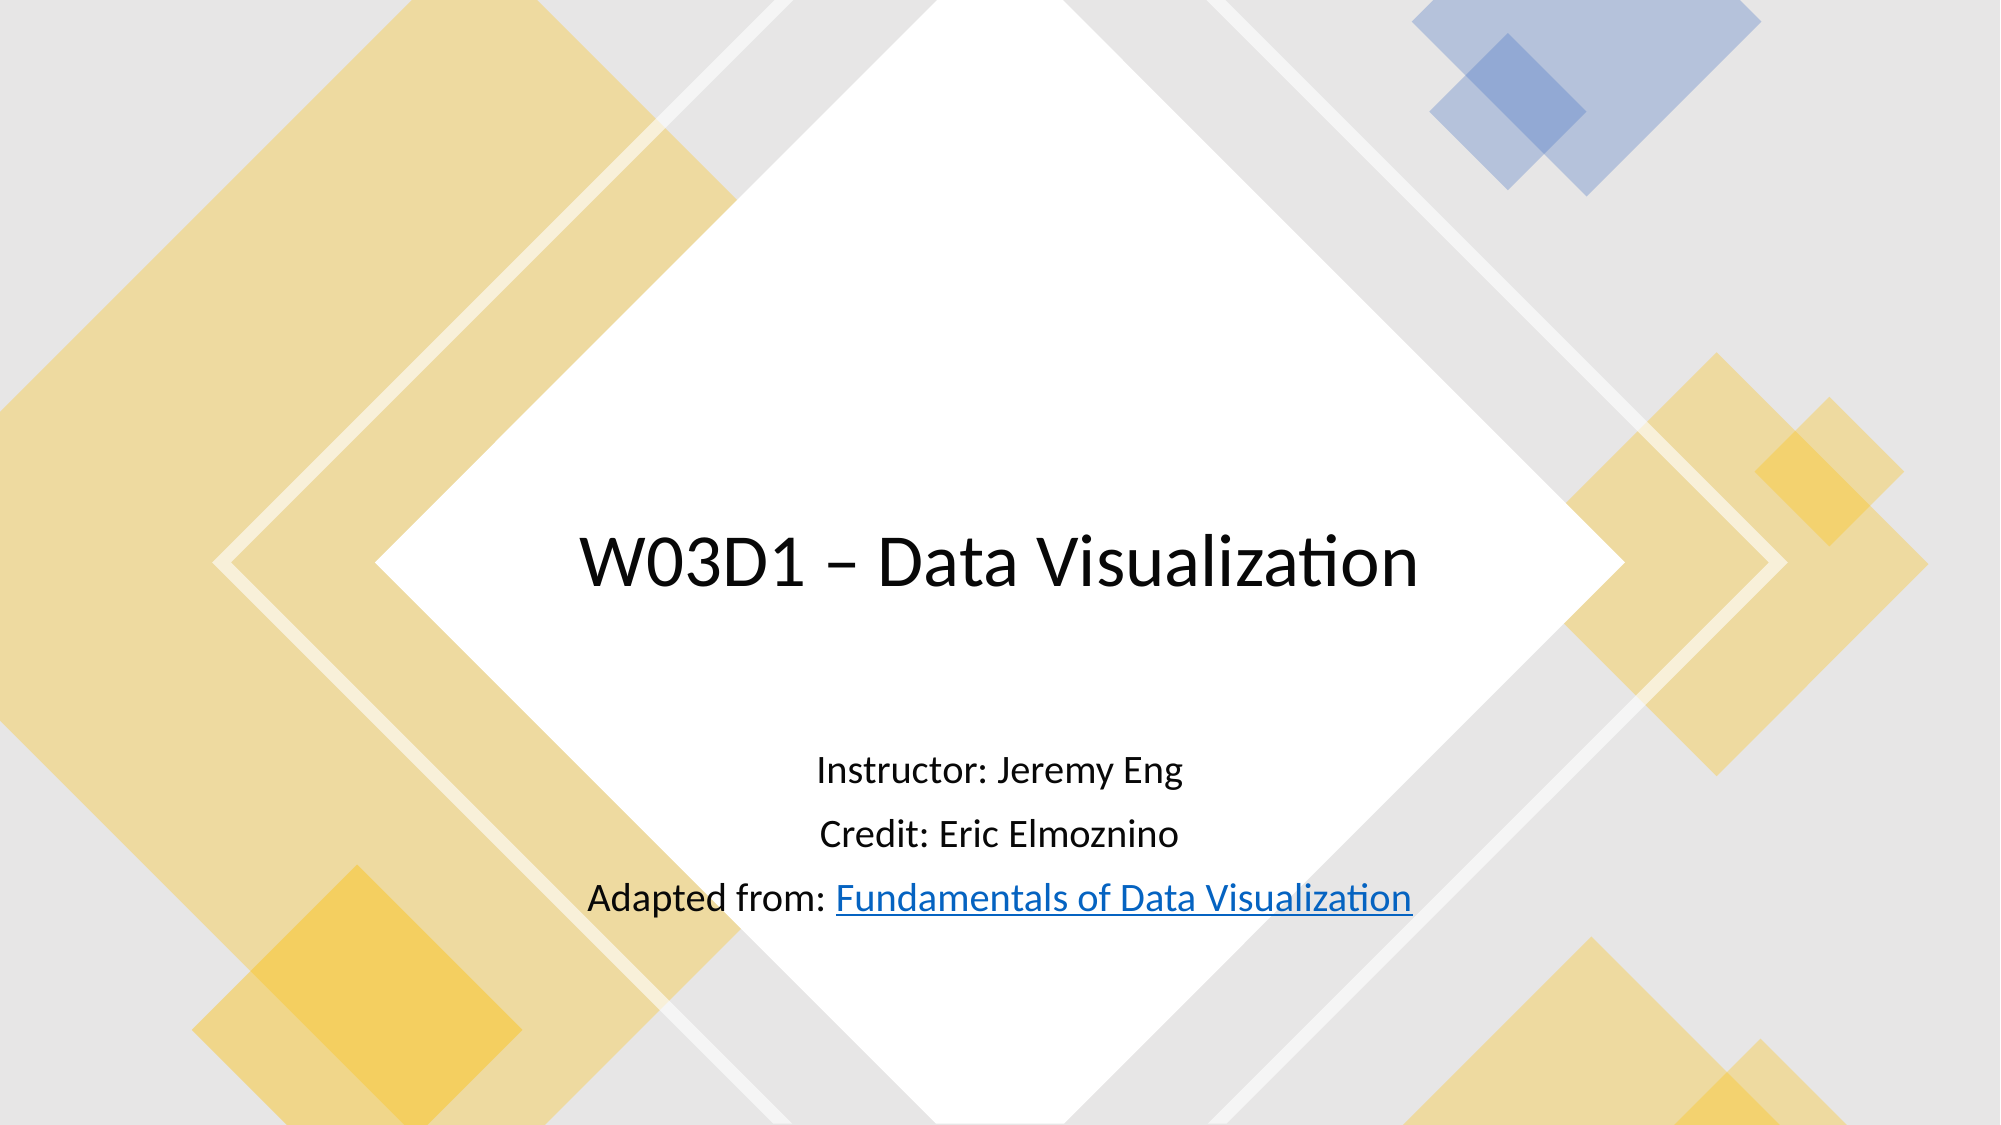

# W03D1 – Data Visualization

Instructor: Jeremy Eng
Credit: Eric Elmoznino
Adapted from: Fundamentals of Data Visualization